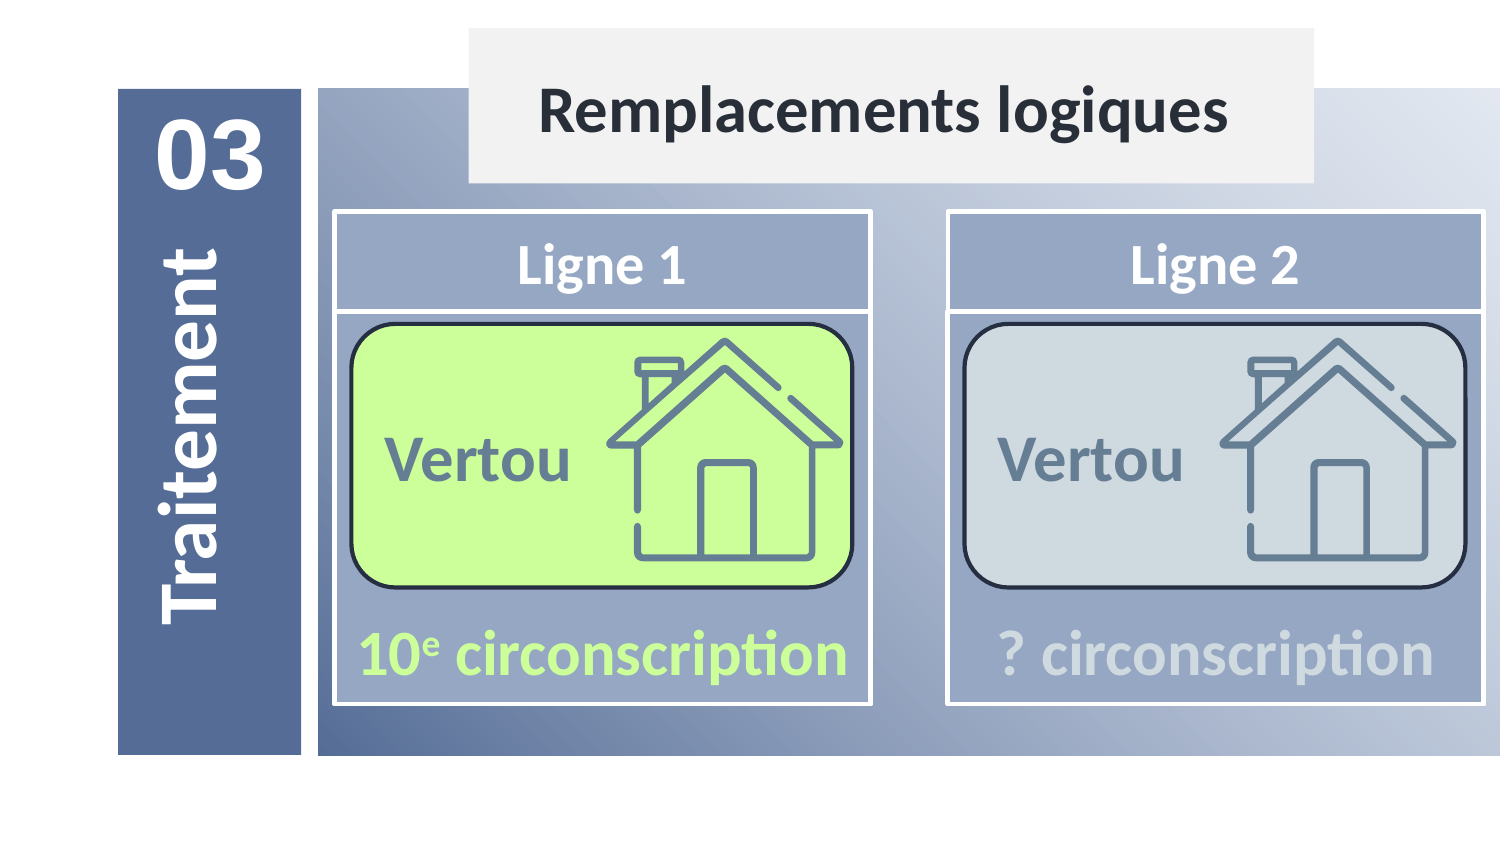

Remplacements logiques

03

Ligne 1
Ligne 2

Traitement
Vertou
Vertou
10e circonscription
? circonscription